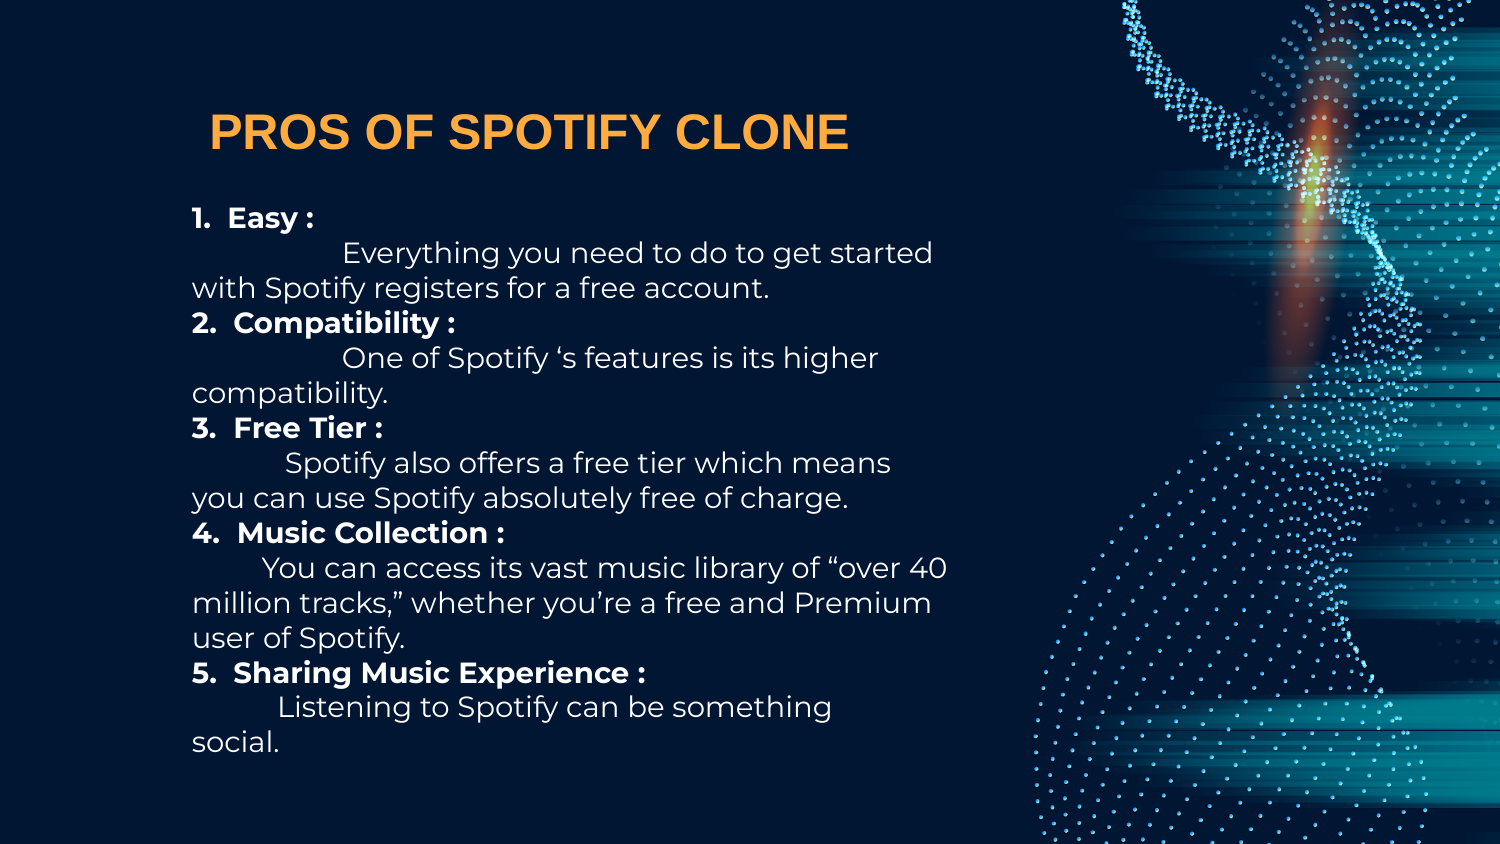

# PROS OF SPOTIFY CLONE
1.  Easy :
	Everything you need to do to get started with Spotify registers for a free account.
2.  Compatibility :
	One of Spotify ‘s features is its higher compatibility.
3.  Free Tier :
            Spotify also offers a free tier which means you can use Spotify absolutely free of charge.
4.  Music Collection :
         You can access its vast music library of “over 40 million tracks,” whether you’re a free and Premium user of Spotify.
5.  Sharing Music Experience :
           Listening to Spotify can be something    social.